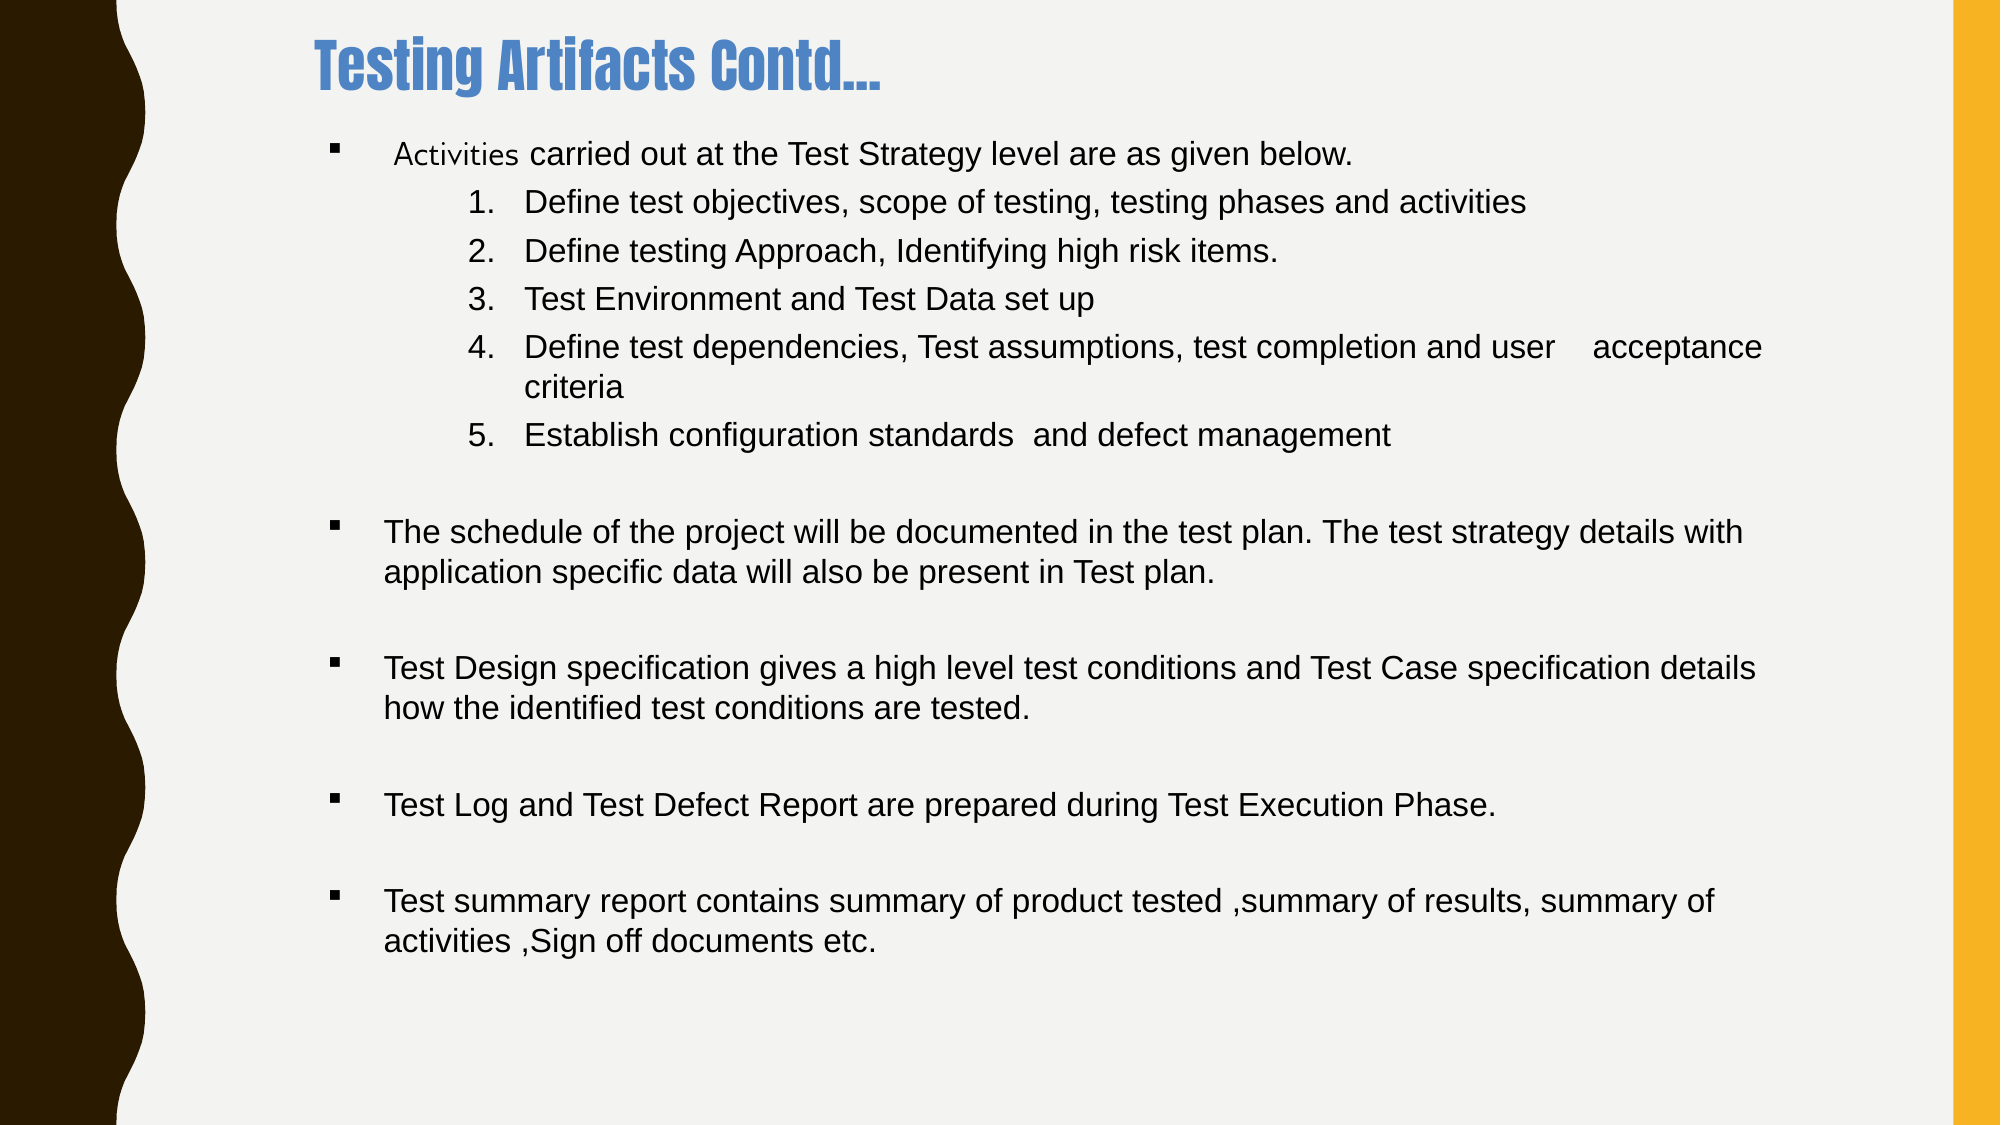

Testing Artifacts Contd...
 Activities carried out at the Test Strategy level are as given below.
Define test objectives, scope of testing, testing phases and activities
Define testing Approach, Identifying high risk items.
Test Environment and Test Data set up
Define test dependencies, Test assumptions, test completion and user    acceptance criteria
Establish configuration standards  and defect management

The schedule of the project will be documented in the test plan. The test strategy details with application specific data will also be present in Test plan.

Test Design specification gives a high level test conditions and Test Case specification details how the identified test conditions are tested.

Test Log and Test Defect Report are prepared during Test Execution Phase.

Test summary report contains summary of product tested ,summary of results, summary of activities ,Sign off documents etc.